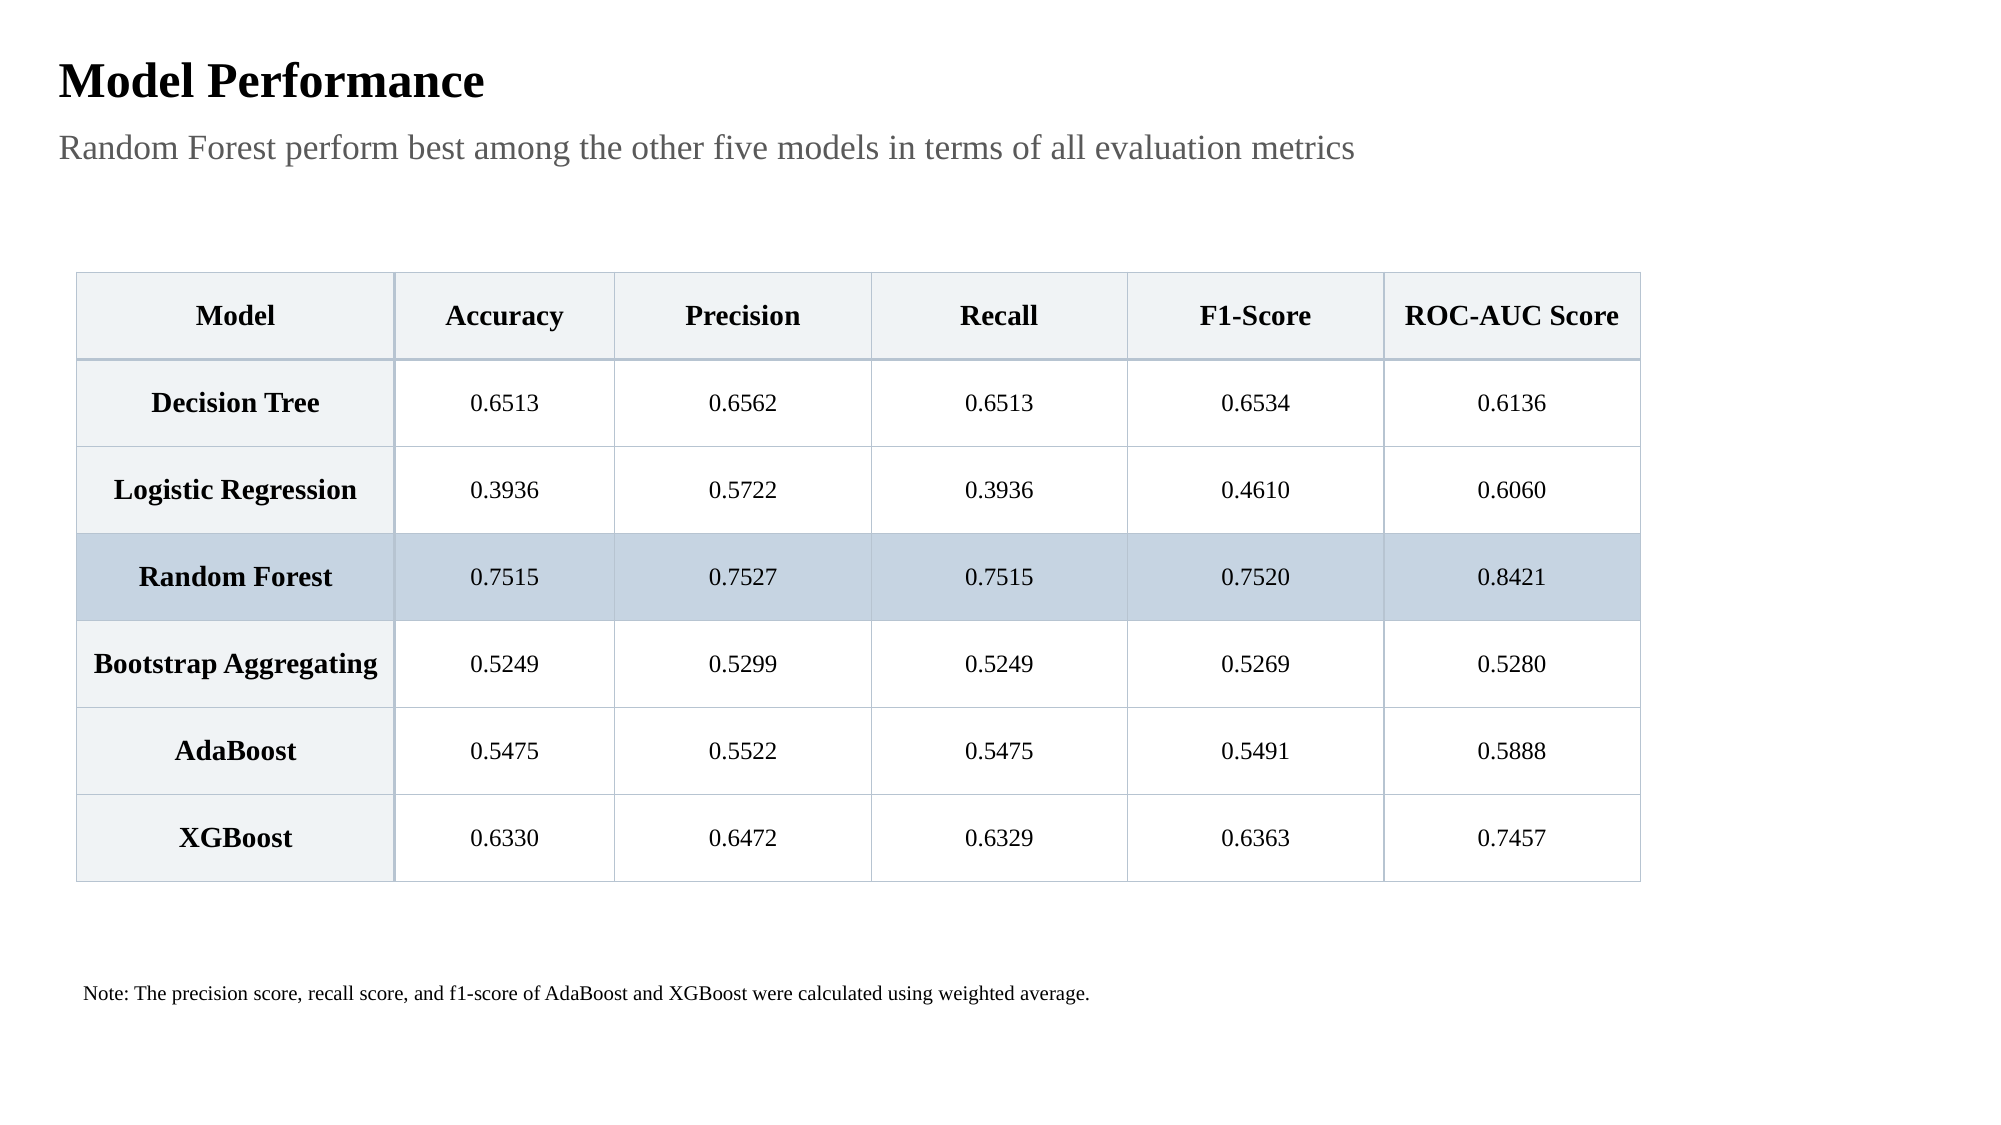

Model Performance
Random Forest perform best among the other five models in terms of all evaluation metrics
| Model | Accuracy | Precision | Recall | F1-Score | ROC-AUC Score |
| --- | --- | --- | --- | --- | --- |
| Decision Tree | 0.6513 | 0.6562 | 0.6513 | 0.6534 | 0.6136 |
| Logistic Regression | 0.3936 | 0.5722 | 0.3936 | 0.4610 | 0.6060 |
| Random Forest | 0.7515 | 0.7527 | 0.7515 | 0.7520 | 0.8421 |
| Bootstrap Aggregating | 0.5249 | 0.5299 | 0.5249 | 0.5269 | 0.5280 |
| AdaBoost | 0.5475 | 0.5522 | 0.5475 | 0.5491 | 0.5888 |
| XGBoost | 0.6330 | 0.6472 | 0.6329 | 0.6363 | 0.7457 |
Note: The precision score, recall score, and f1-score of AdaBoost and XGBoost were calculated using weighted average.